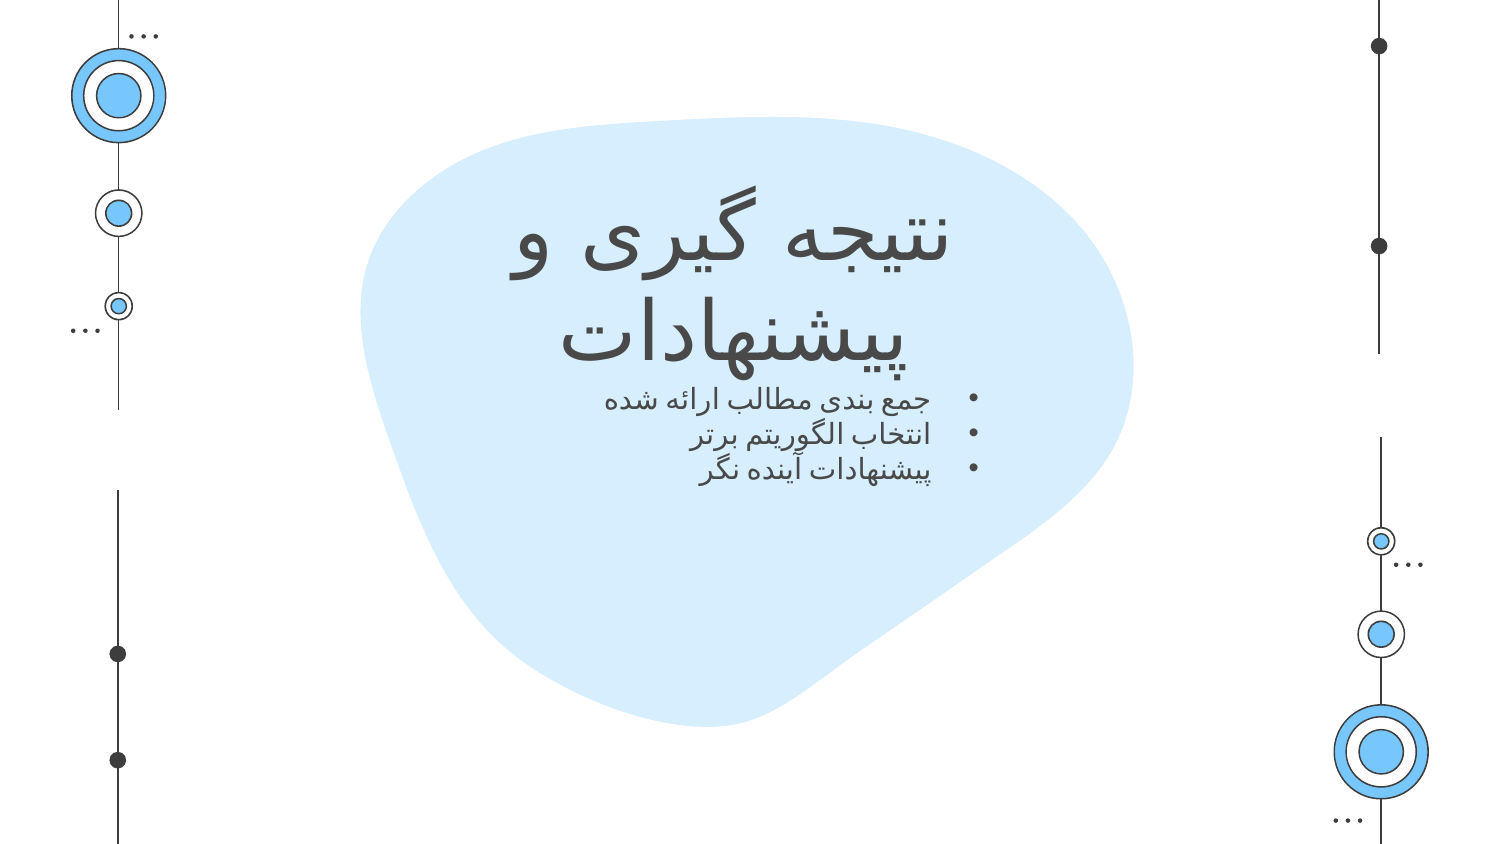

نتیجه گیری و پیشنهادات
جمع بندی مطالب ارائه شده
انتخاب الگوریتم برتر
پیشنهادات آینده نگر